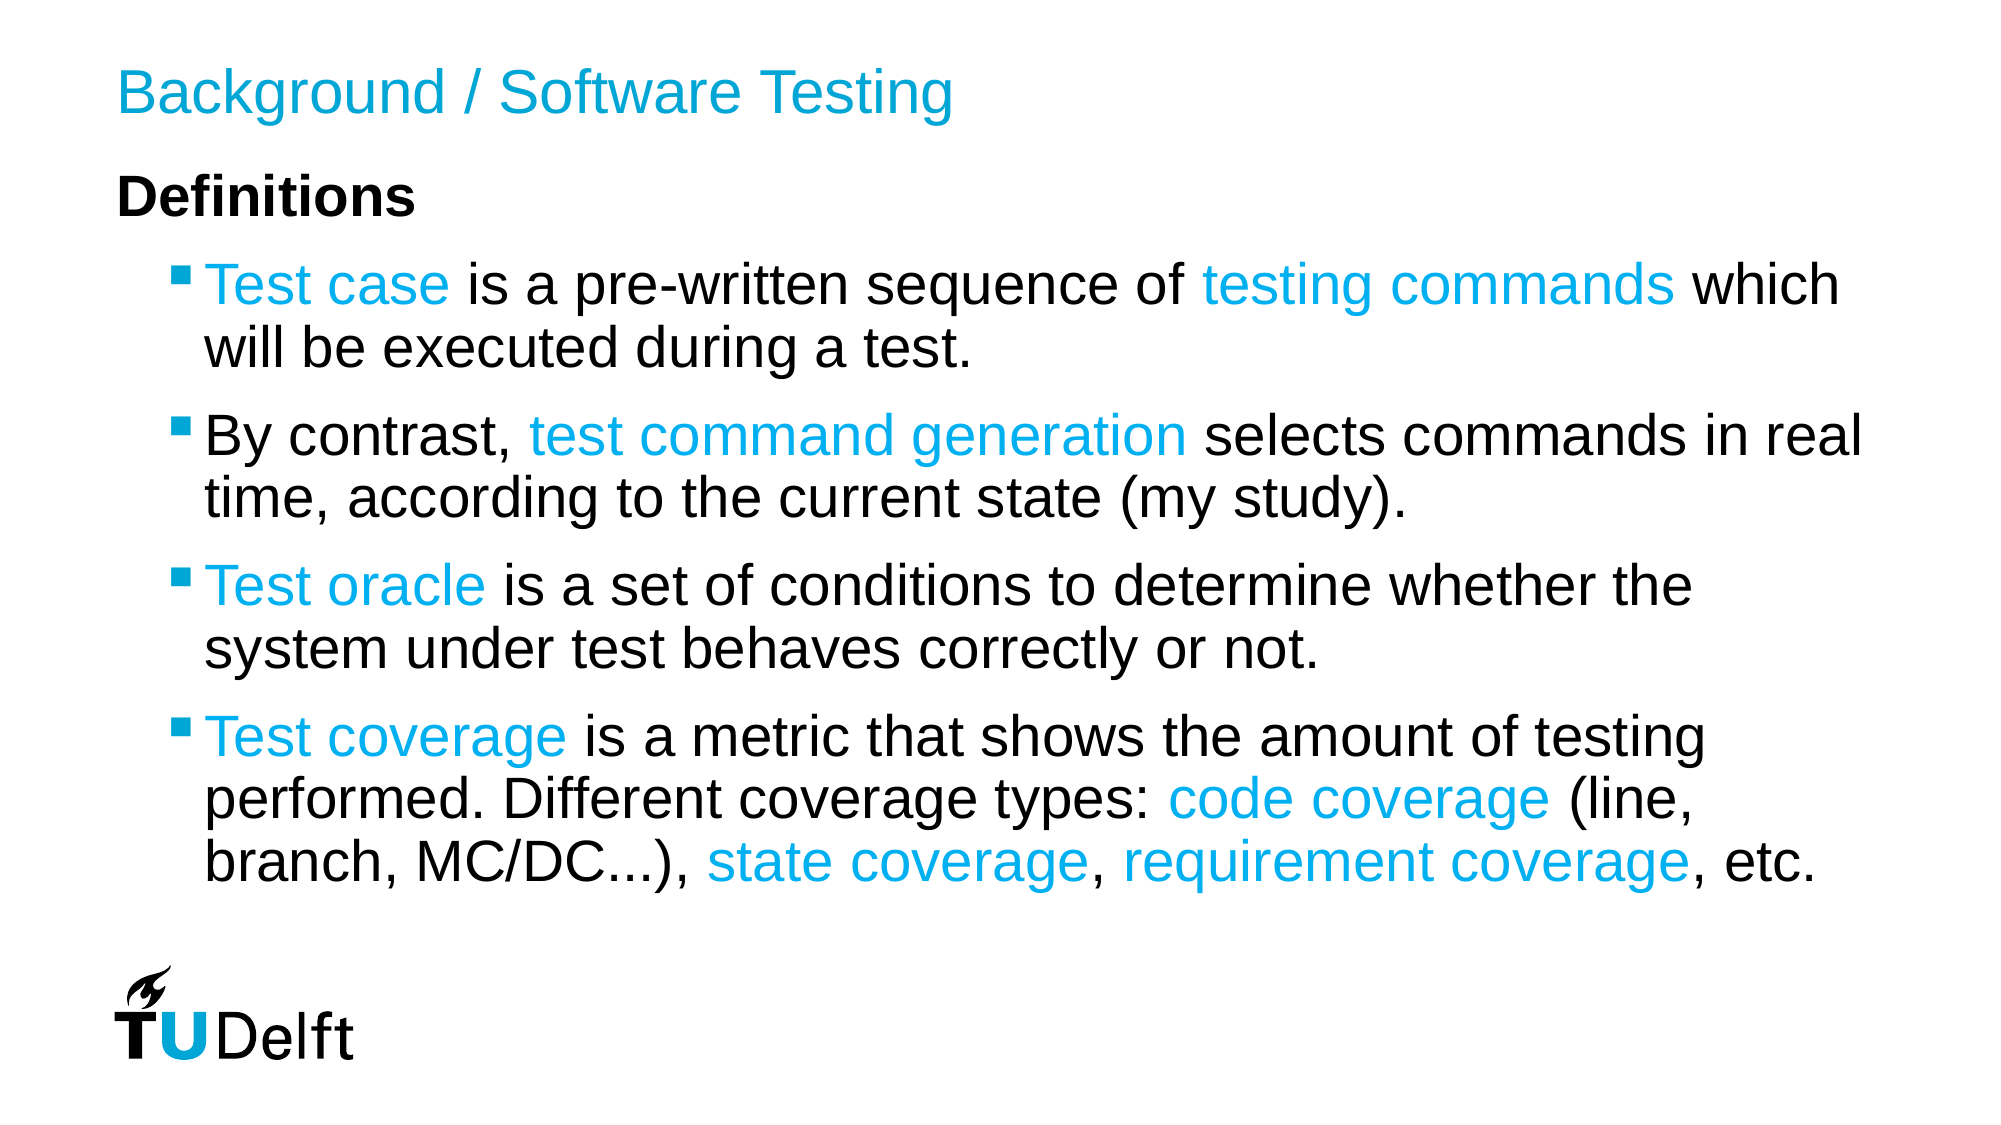

# Background / Software Testing
Definitions
Test case is a pre-written sequence of testing commands which will be executed during a test.
By contrast, test command generation selects commands in real time, according to the current state (my study).
Test oracle is a set of conditions to determine whether the system under test behaves correctly or not.
Test coverage is a metric that shows the amount of testing performed. Different coverage types: code coverage (line, branch, MC/DC...), state coverage, requirement coverage, etc.